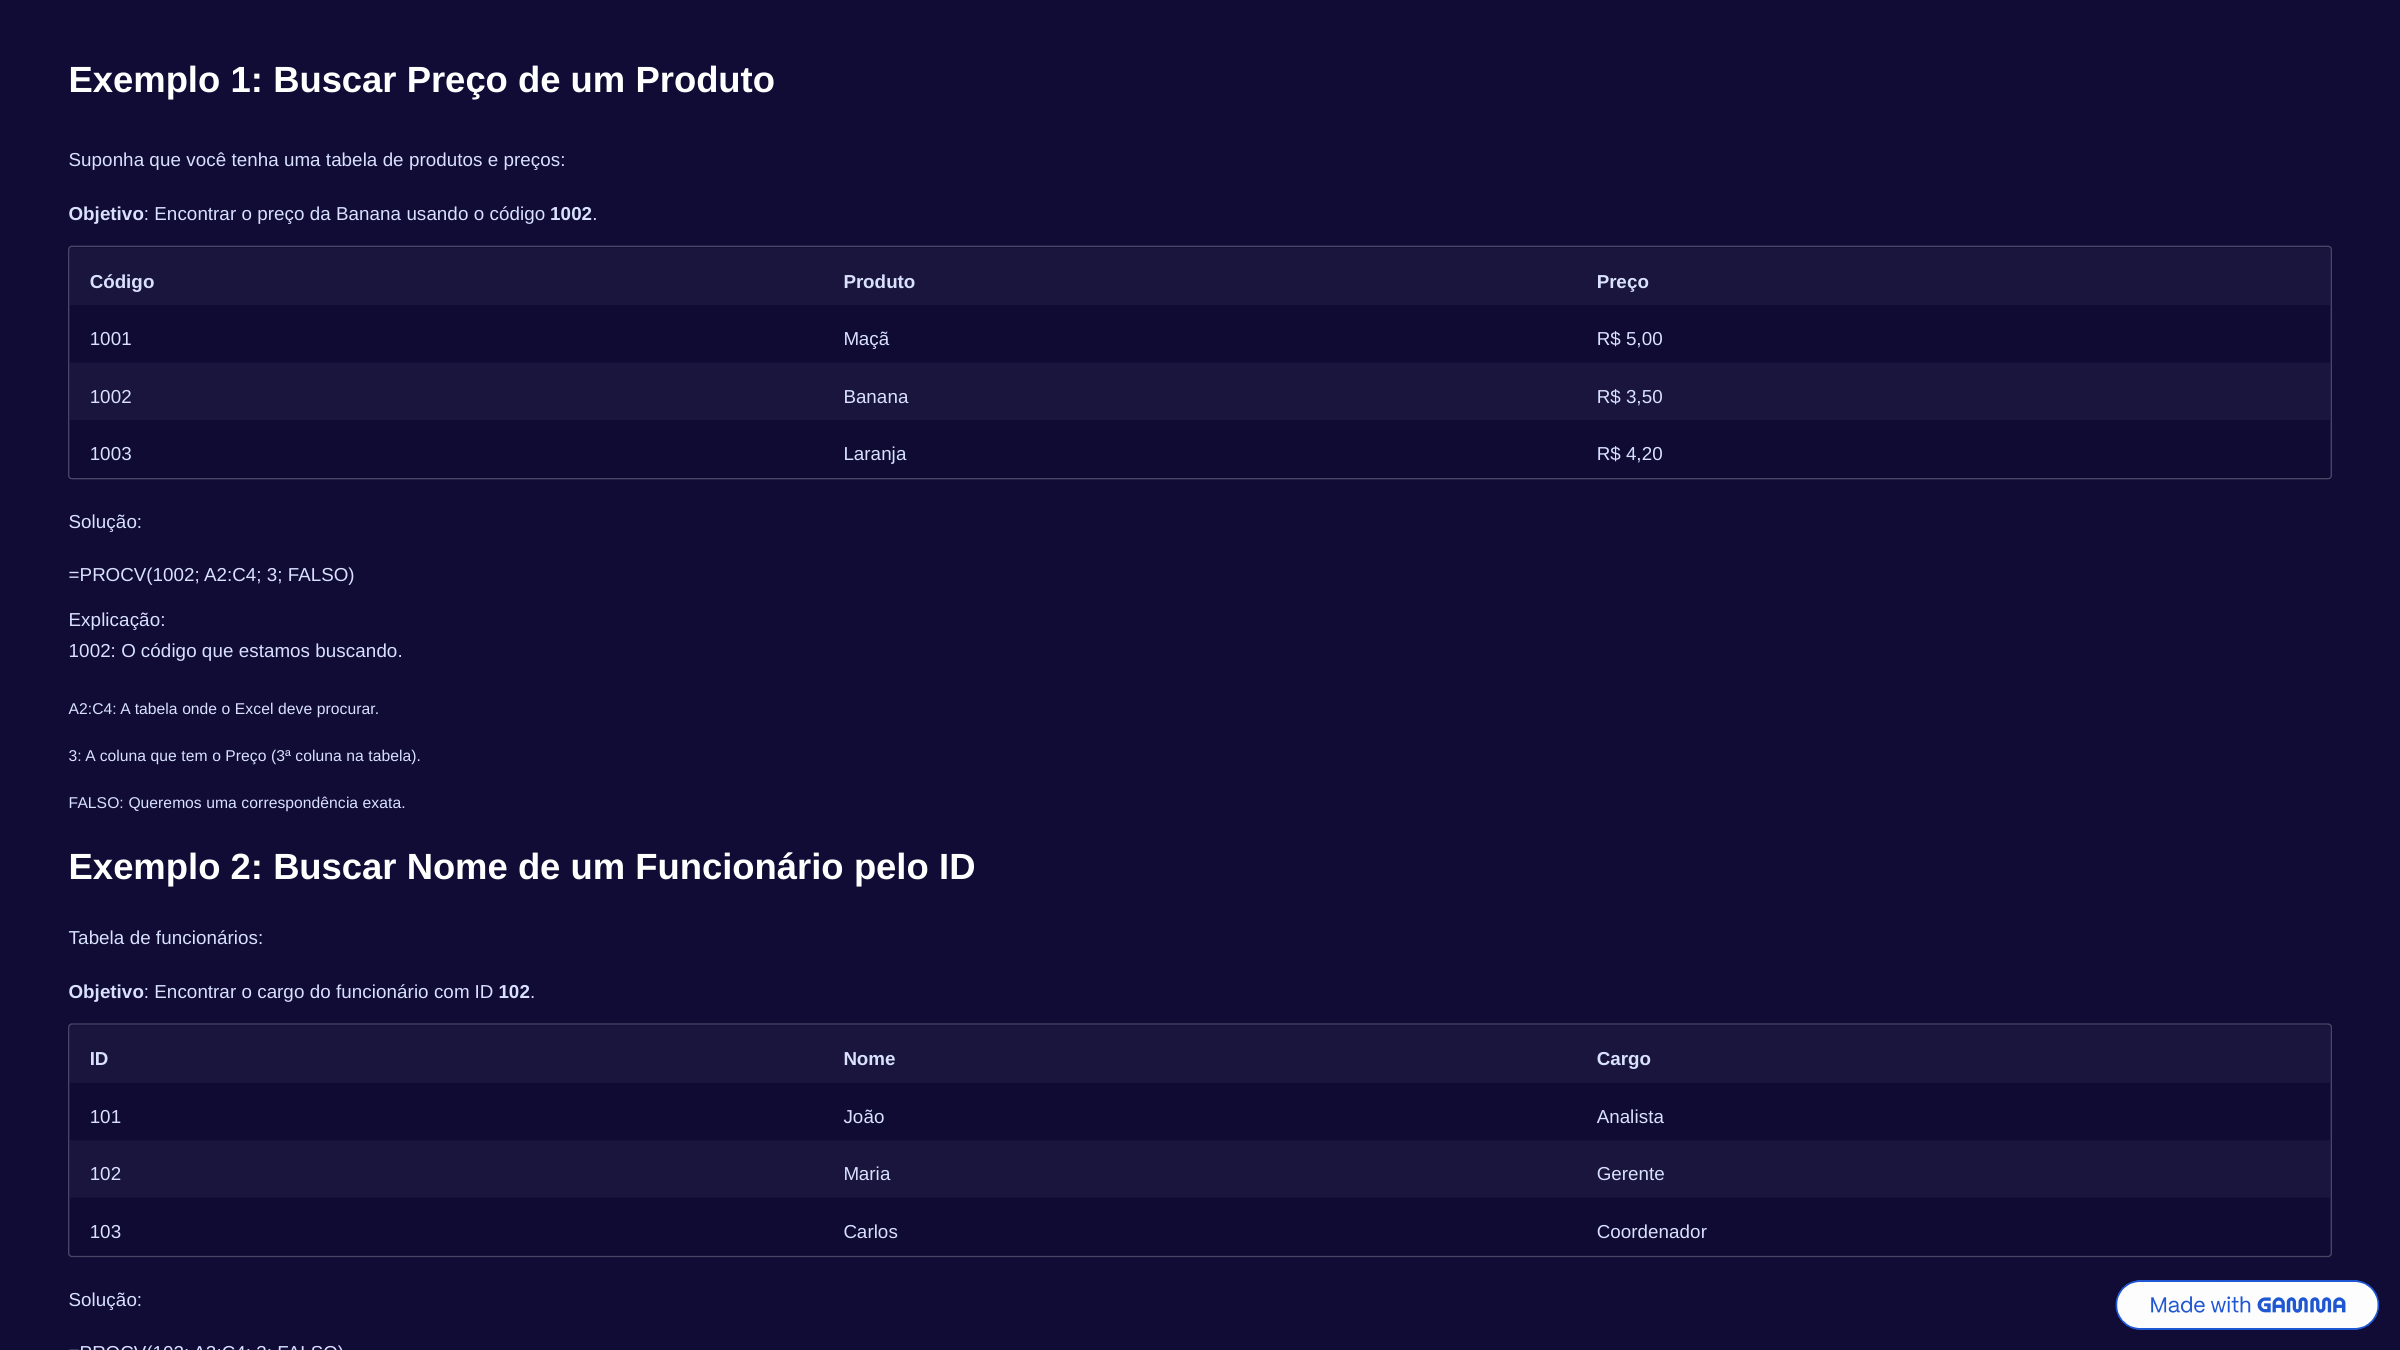

Exemplo 1: Buscar Preço de um Produto
Suponha que você tenha uma tabela de produtos e preços:
Objetivo: Encontrar o preço da Banana usando o código 1002.

Código
Produto
Preço

1001
Maçã
R$ 5,00

1002
Banana
R$ 3,50

1003
Laranja
R$ 4,20
Solução:
=PROCV(1002; A2:C4; 3; FALSO)
Explicação:
1002: O código que estamos buscando.
A2:C4: A tabela onde o Excel deve procurar.
3: A coluna que tem o Preço (3ª coluna na tabela).
FALSO: Queremos uma correspondência exata.
Exemplo 2: Buscar Nome de um Funcionário pelo ID
Tabela de funcionários:
Objetivo: Encontrar o cargo do funcionário com ID 102.

ID
Nome
Cargo

101
João
Analista

102
Maria
Gerente

103
Carlos
Coordenador
Solução:
=PROCV(102; A2:C4; 3; FALSO)
Explicação:
102: ID do funcionário.
A2:C4: Intervalo da tabela.
3: Coluna do Cargo.
FALSO: Busca exata.